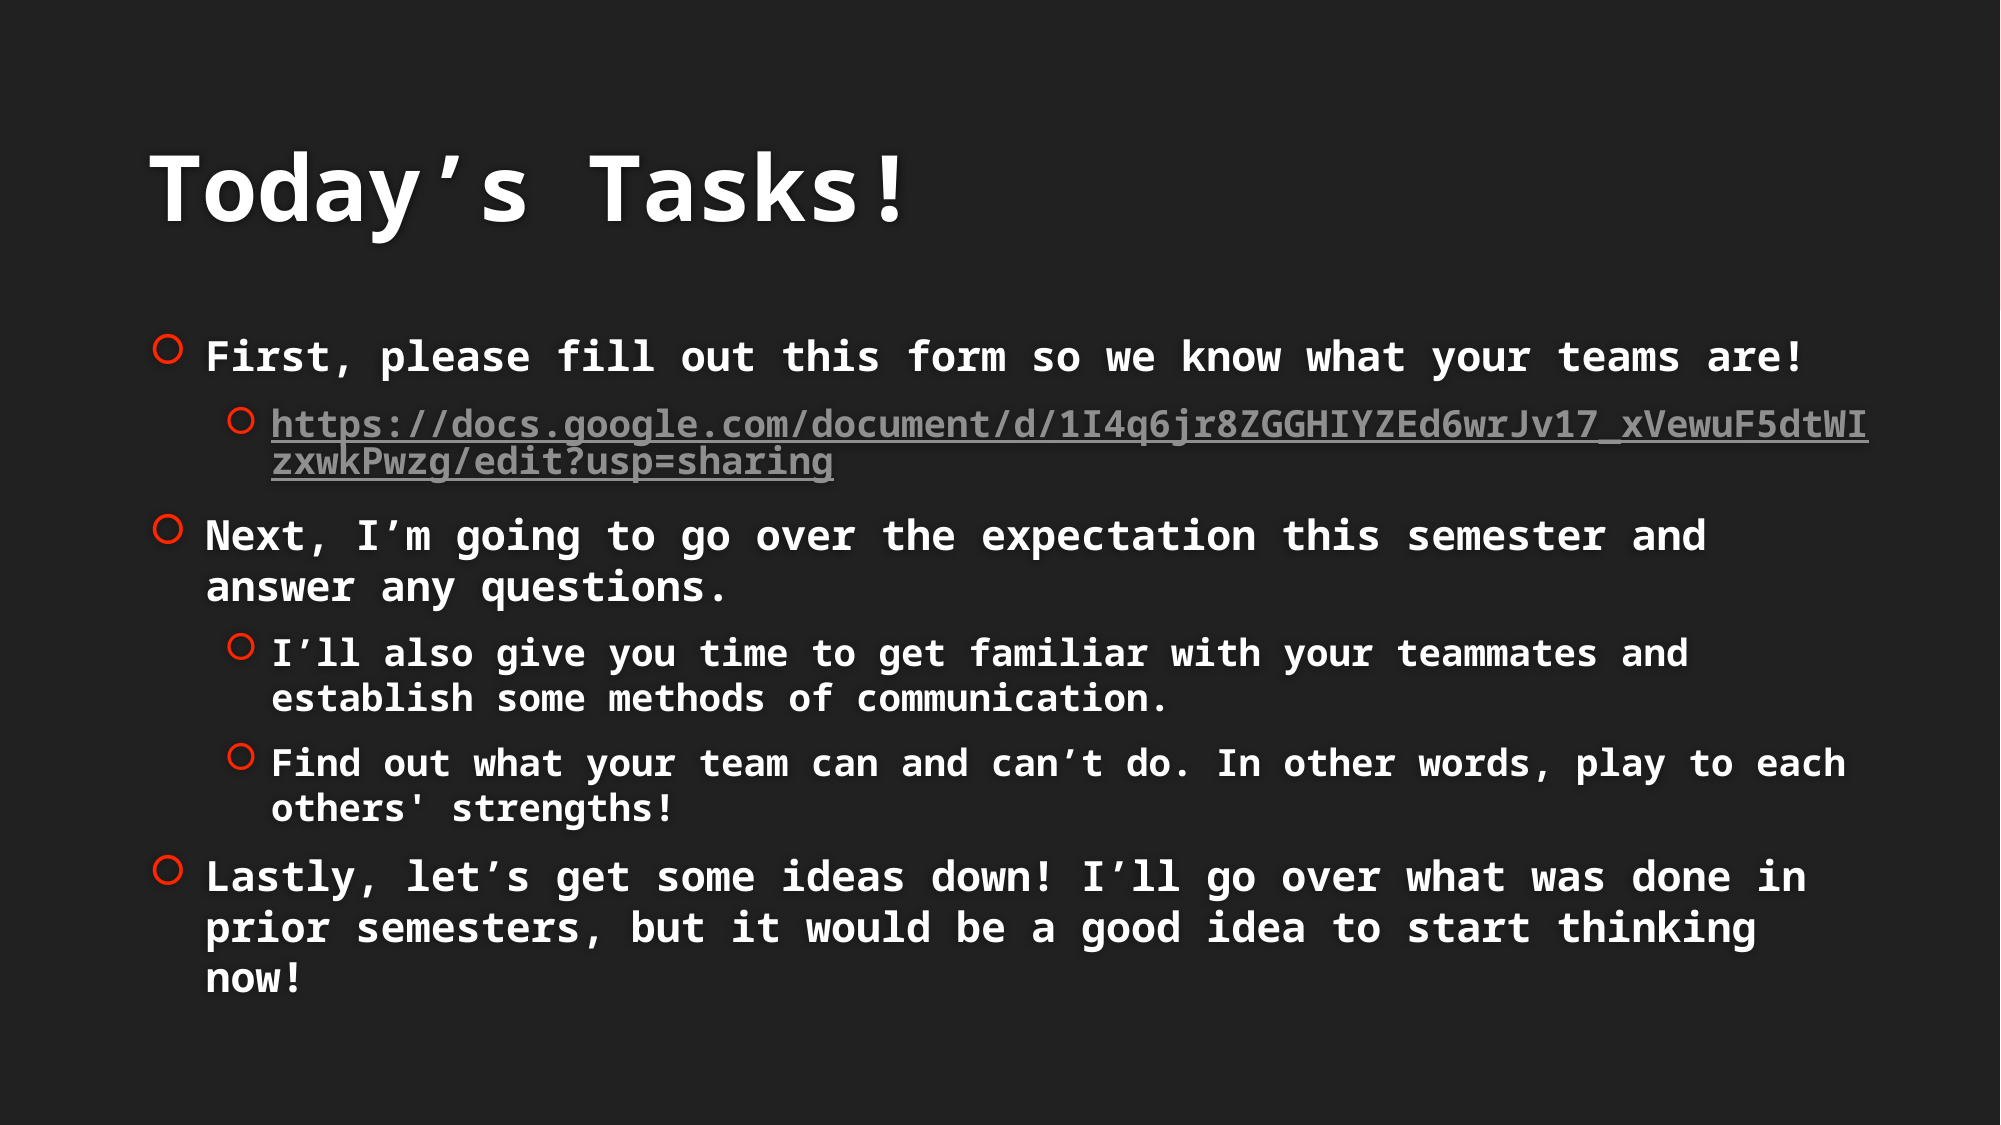

# Today’s Tasks!
First, please fill out this form so we know what your teams are!
https://docs.google.com/document/d/1I4q6jr8ZGGHIYZEd6wrJv17_xVewuF5dtWIzxwkPwzg/edit?usp=sharing
Next, I’m going to go over the expectation this semester and answer any questions.
I’ll also give you time to get familiar with your teammates and establish some methods of communication.
Find out what your team can and can’t do. In other words, play to each others' strengths!
Lastly, let’s get some ideas down! I’ll go over what was done in prior semesters, but it would be a good idea to start thinking now!